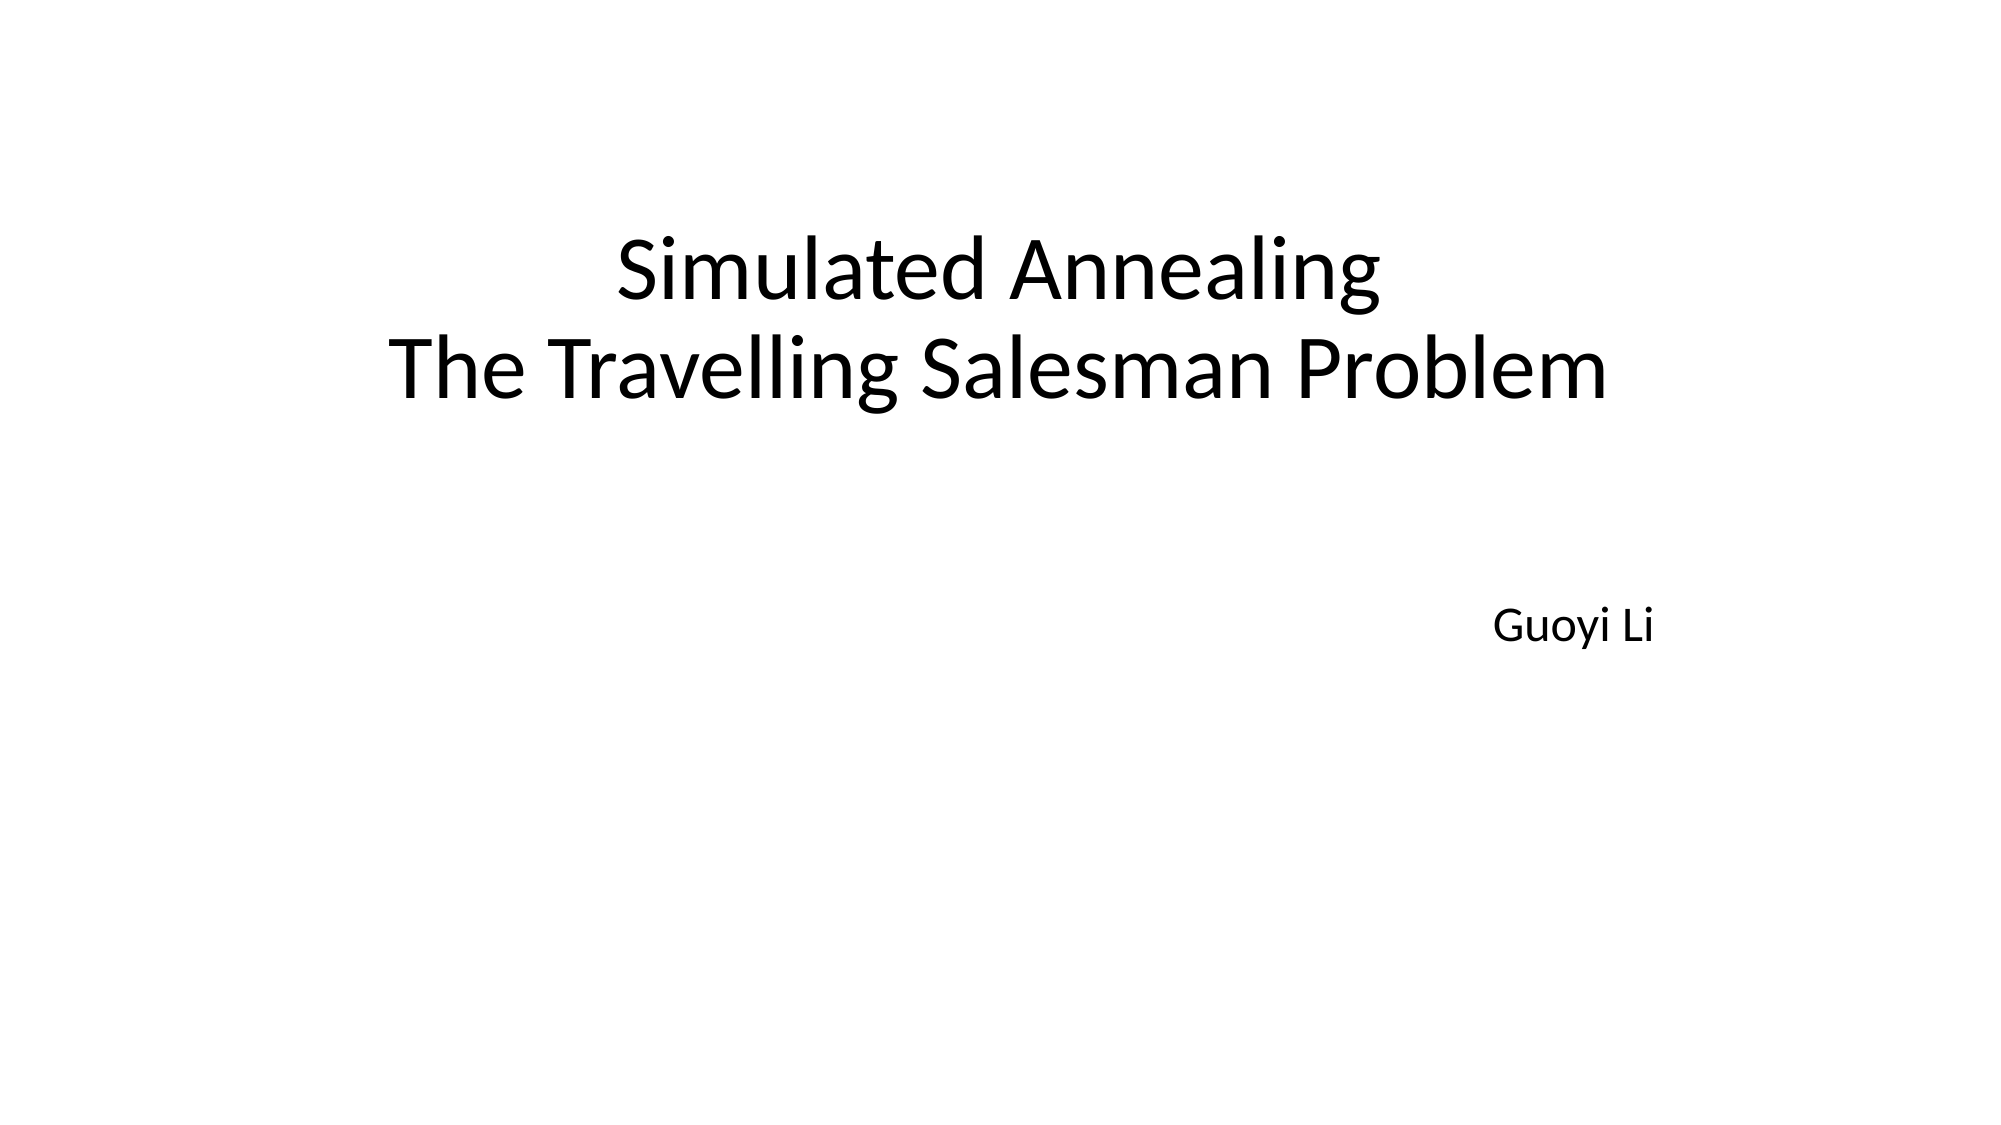

# Simulated Annealing The Travelling Salesman Problem
						                      Guoyi Li